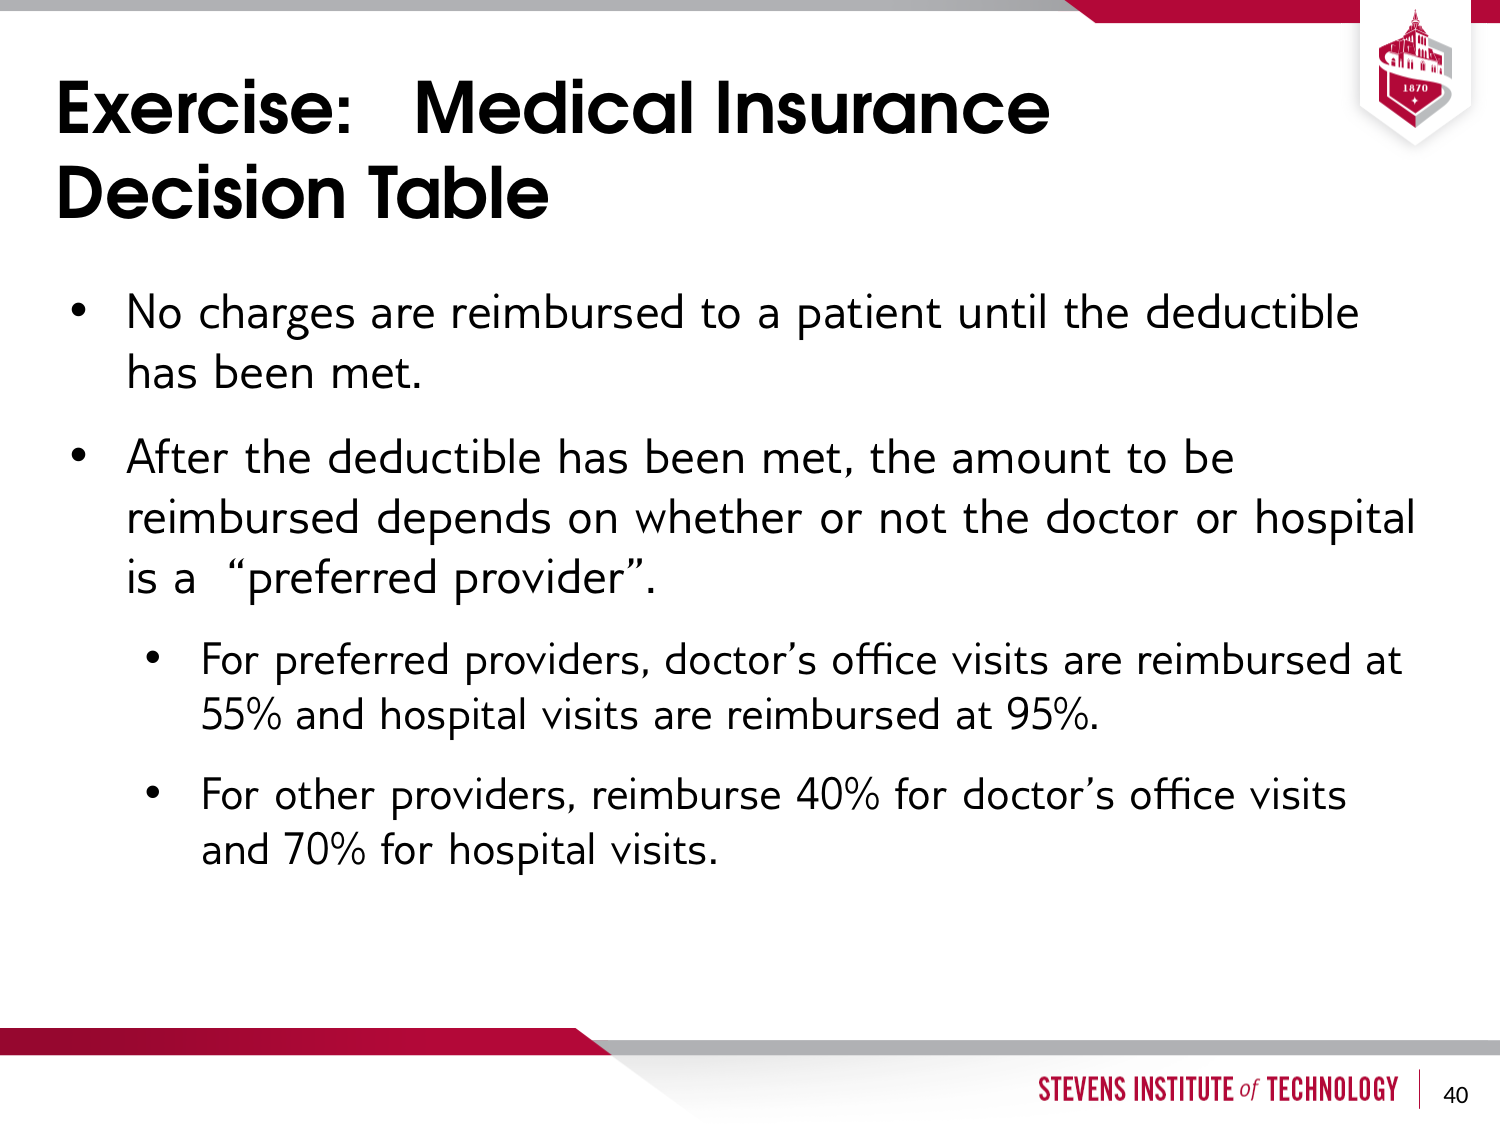

# Exercise:   Medical Insurance Decision Table
No charges are reimbursed to a patient until the deductible has been met.
After the deductible has been met, the amount to be reimbursed depends on whether or not the doctor or hospital is a  “preferred provider”.
For preferred providers, doctor’s office visits are reimbursed at 55% and hospital visits are reimbursed at 95%.
For other providers, reimburse 40% for doctor’s office visits and 70% for hospital visits.
Visit Type?
40